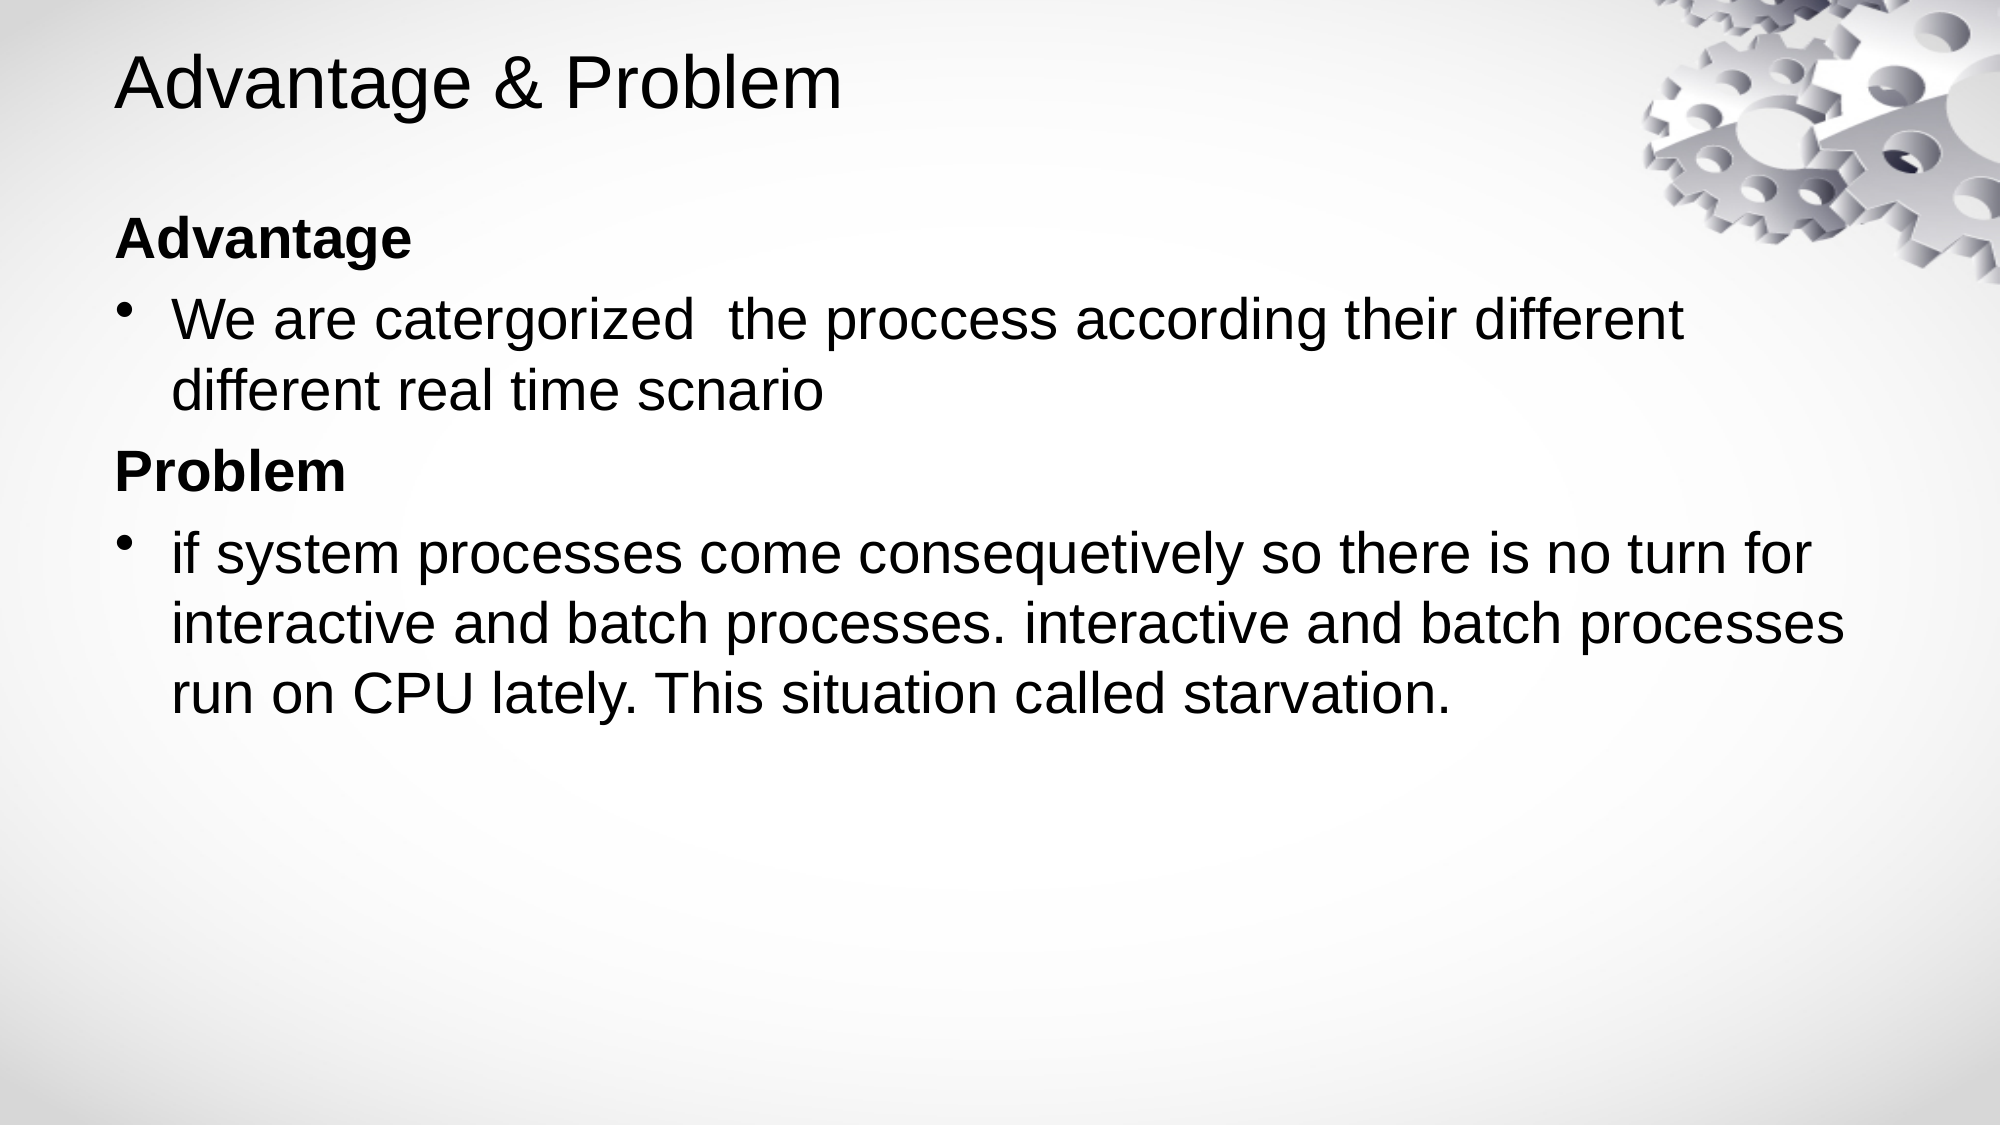

# Advantage & Problem
Advantage
We are catergorized  the proccess according their different different real time scnario
Problem
if system processes come consequetively so there is no turn for interactive and batch processes. interactive and batch processes run on CPU lately. This situation called starvation.